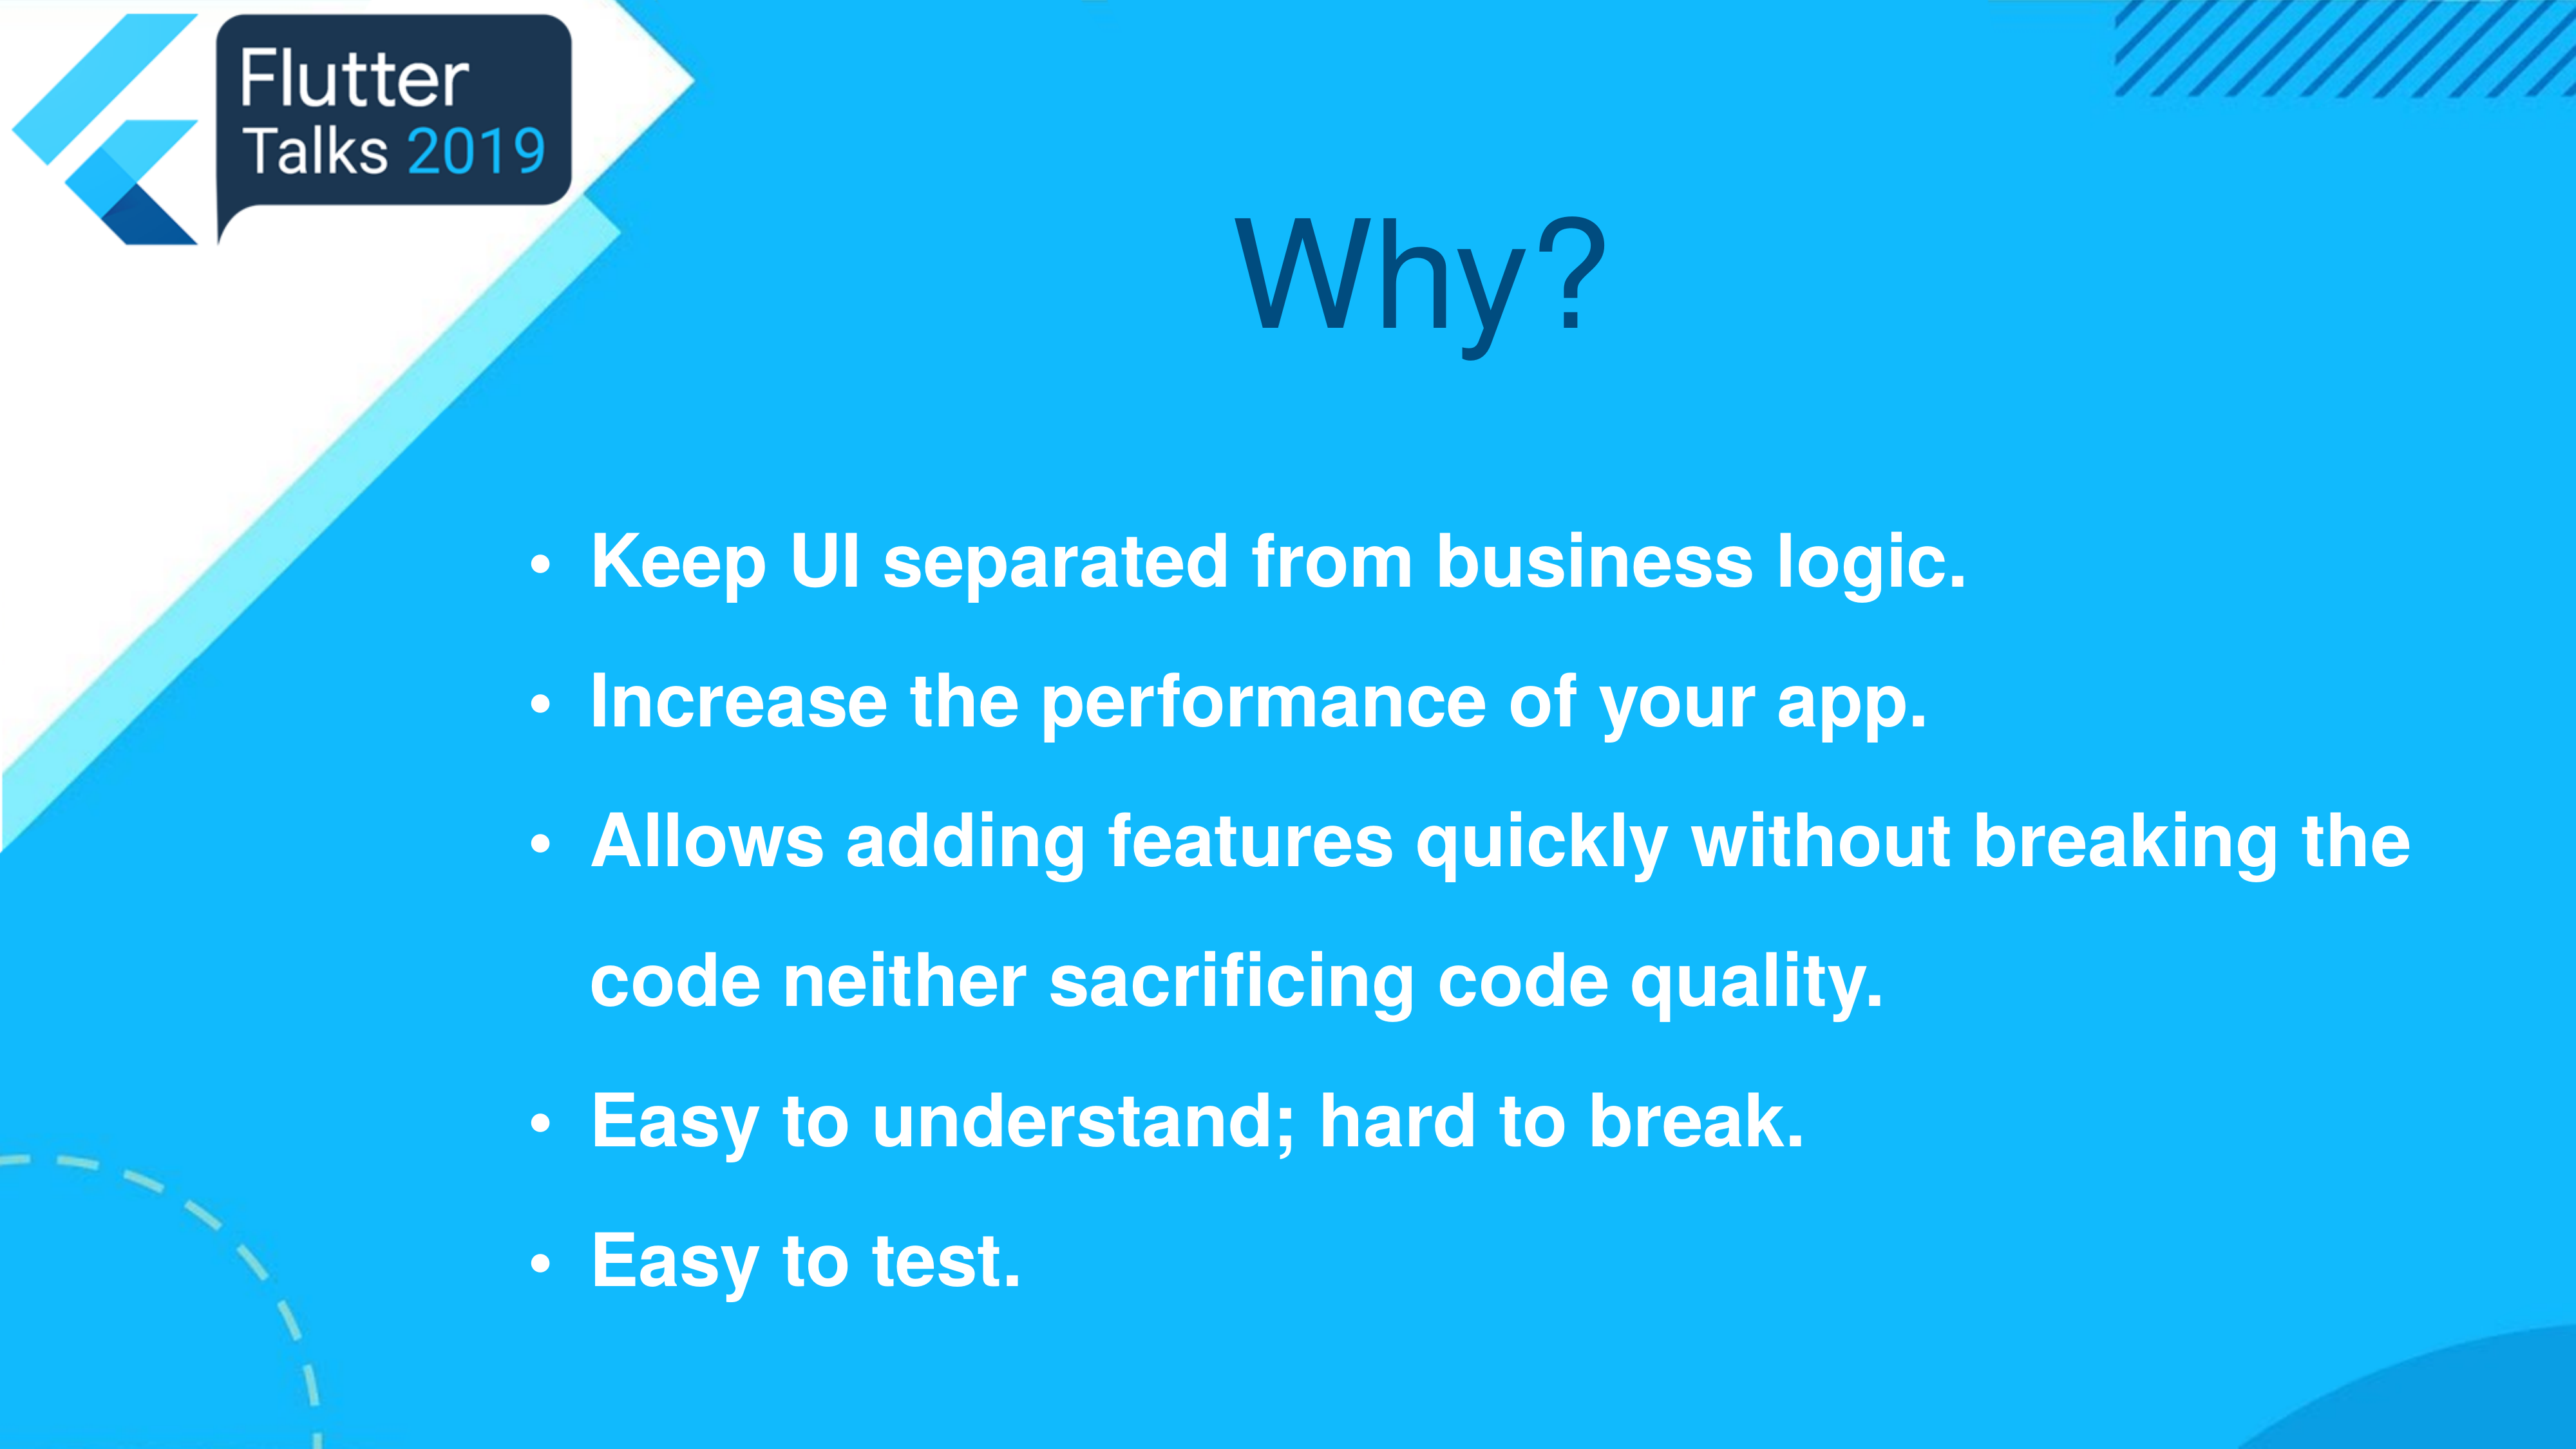

# Why?
Keep UI separated from business logic.
Increase the performance of your app.
Allows adding features quickly without breaking the code neither sacrificing code quality.
Easy to understand; hard to break.
Easy to test.